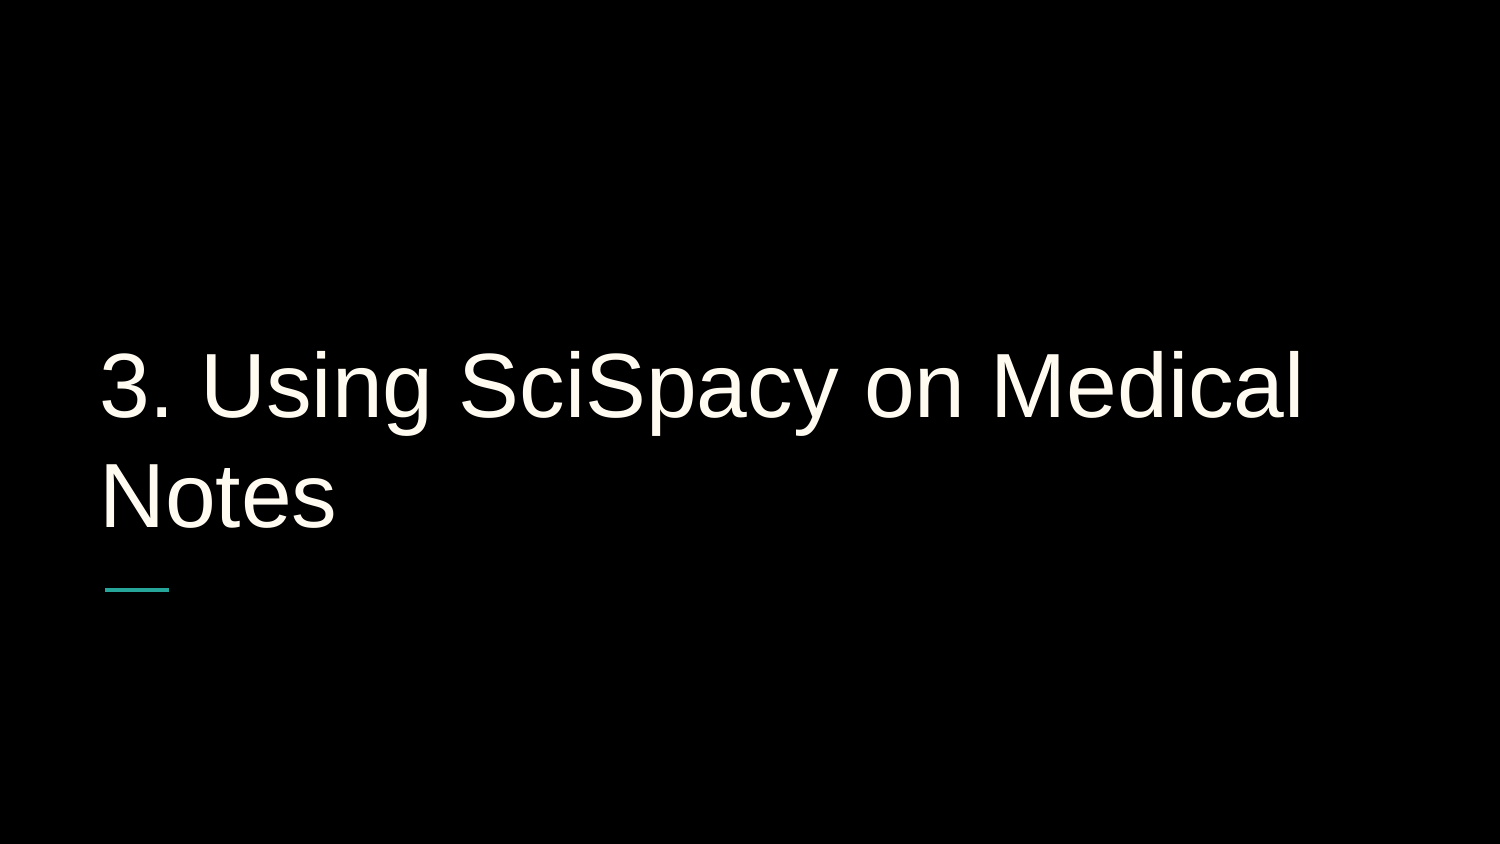

# 3. Using SciSpacy on Medical Notes